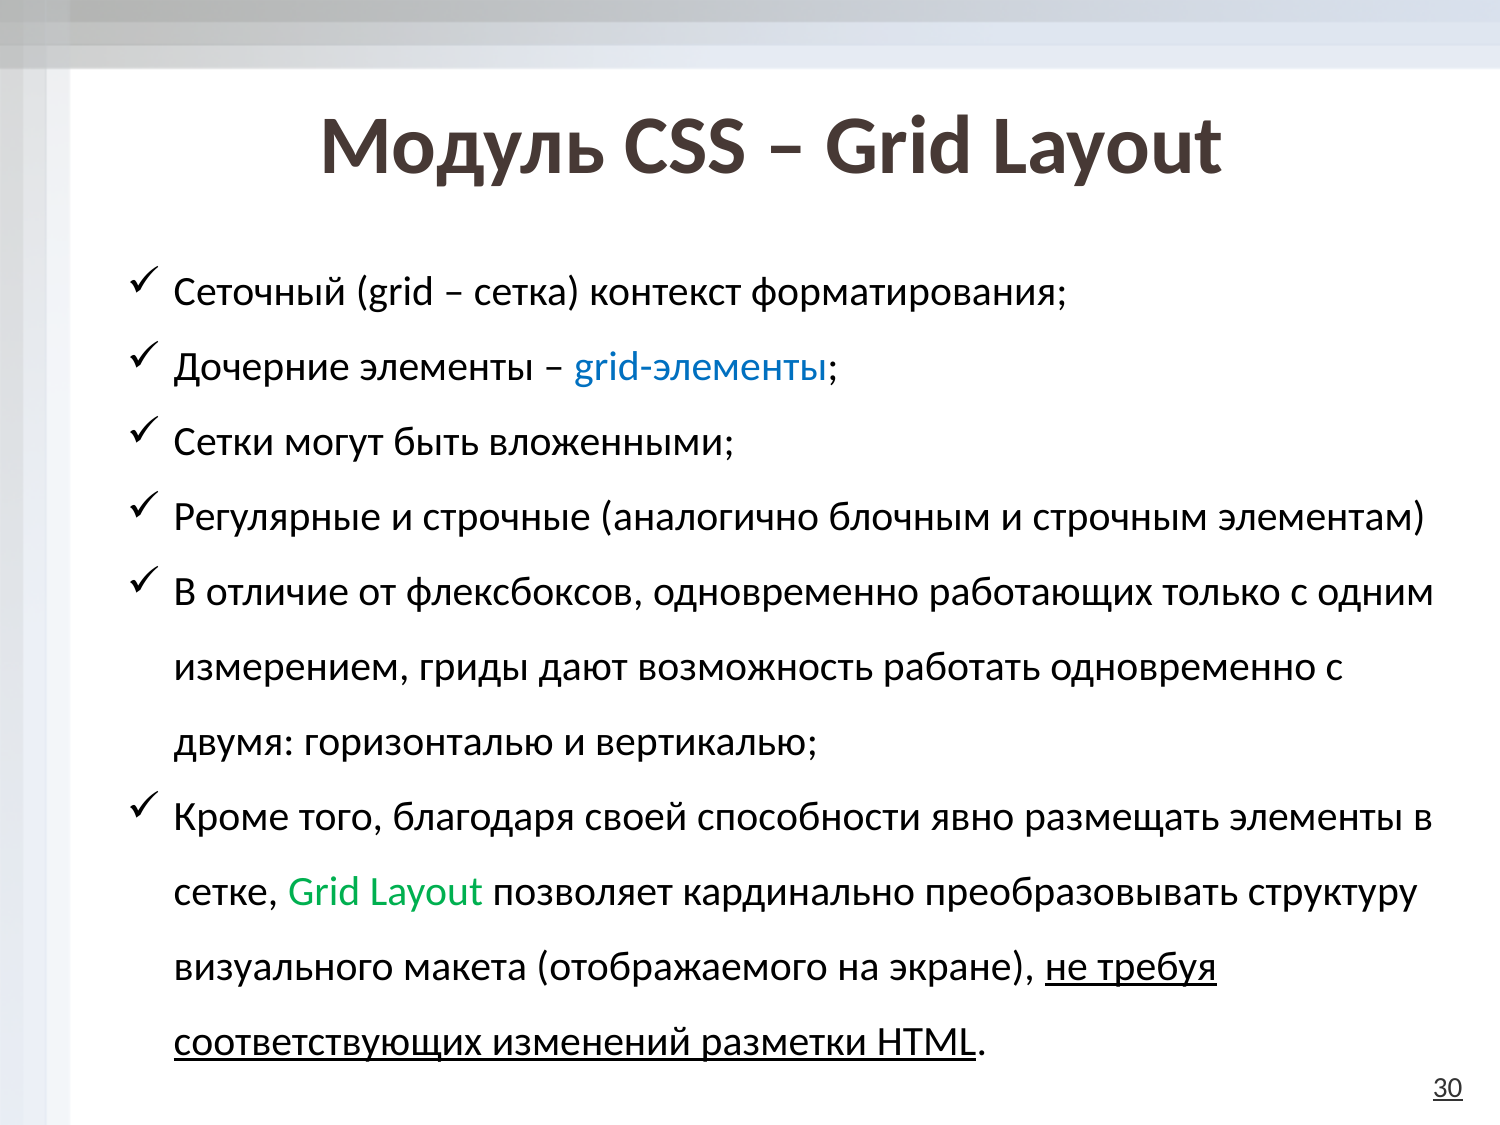

# Модуль CSS – Grid Layout
Сеточный (grid – сетка) контекст форматирования;
Дочерние элементы – grid-элементы;
Сетки могут быть вложенными;
Регулярные и строчные (аналогично блочным и строчным элементам)
В отличие от флексбоксов, одновременно работающих только с одним измерением, гриды дают возможность работать одновременно с двумя: горизонталью и вертикалью;
Кроме того, благодаря своей способности явно размещать элементы в сетке, Grid Layout позволяет кардинально преобразовывать структуру визуального макета (отображаемого на экране), не требуя соответствующих изменений разметки HTML.

30